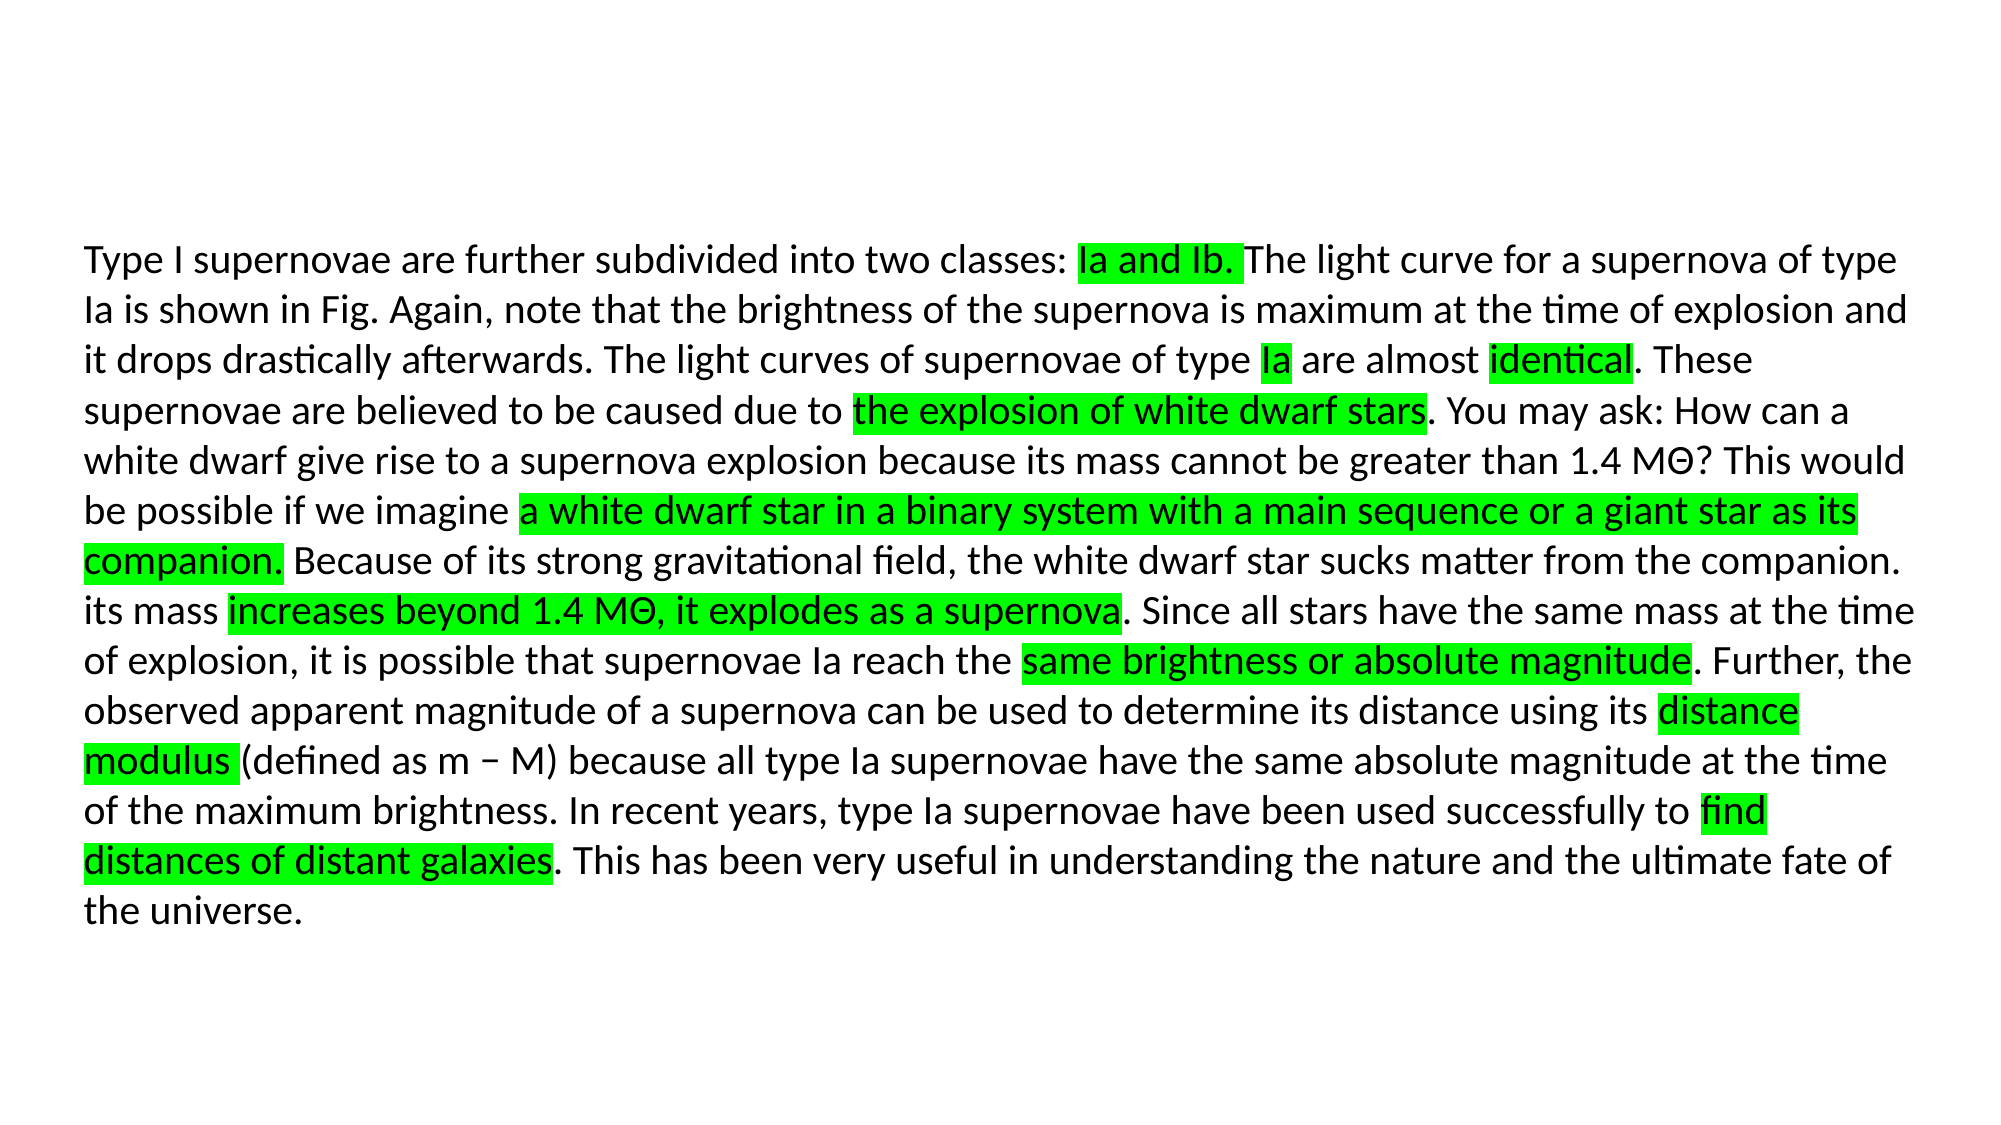

Type I supernovae are further subdivided into two classes: Ia and Ib. The light curve for a supernova of type Ia is shown in Fig. Again, note that the brightness of the supernova is maximum at the time of explosion and it drops drastically afterwards. The light curves of supernovae of type Ia are almost identical. These supernovae are believed to be caused due to the explosion of white dwarf stars. You may ask: How can a white dwarf give rise to a supernova explosion because its mass cannot be greater than 1.4 MΘ? This would be possible if we imagine a white dwarf star in a binary system with a main sequence or a giant star as its companion. Because of its strong gravitational field, the white dwarf star sucks matter from the companion. its mass increases beyond 1.4 MΘ, it explodes as a supernova. Since all stars have the same mass at the time of explosion, it is possible that supernovae Ia reach the same brightness or absolute magnitude. Further, the observed apparent magnitude of a supernova can be used to determine its distance using its distance modulus (defined as m − M) because all type Ia supernovae have the same absolute magnitude at the time of the maximum brightness. In recent years, type Ia supernovae have been used successfully to find distances of distant galaxies. This has been very useful in understanding the nature and the ultimate fate of the universe.